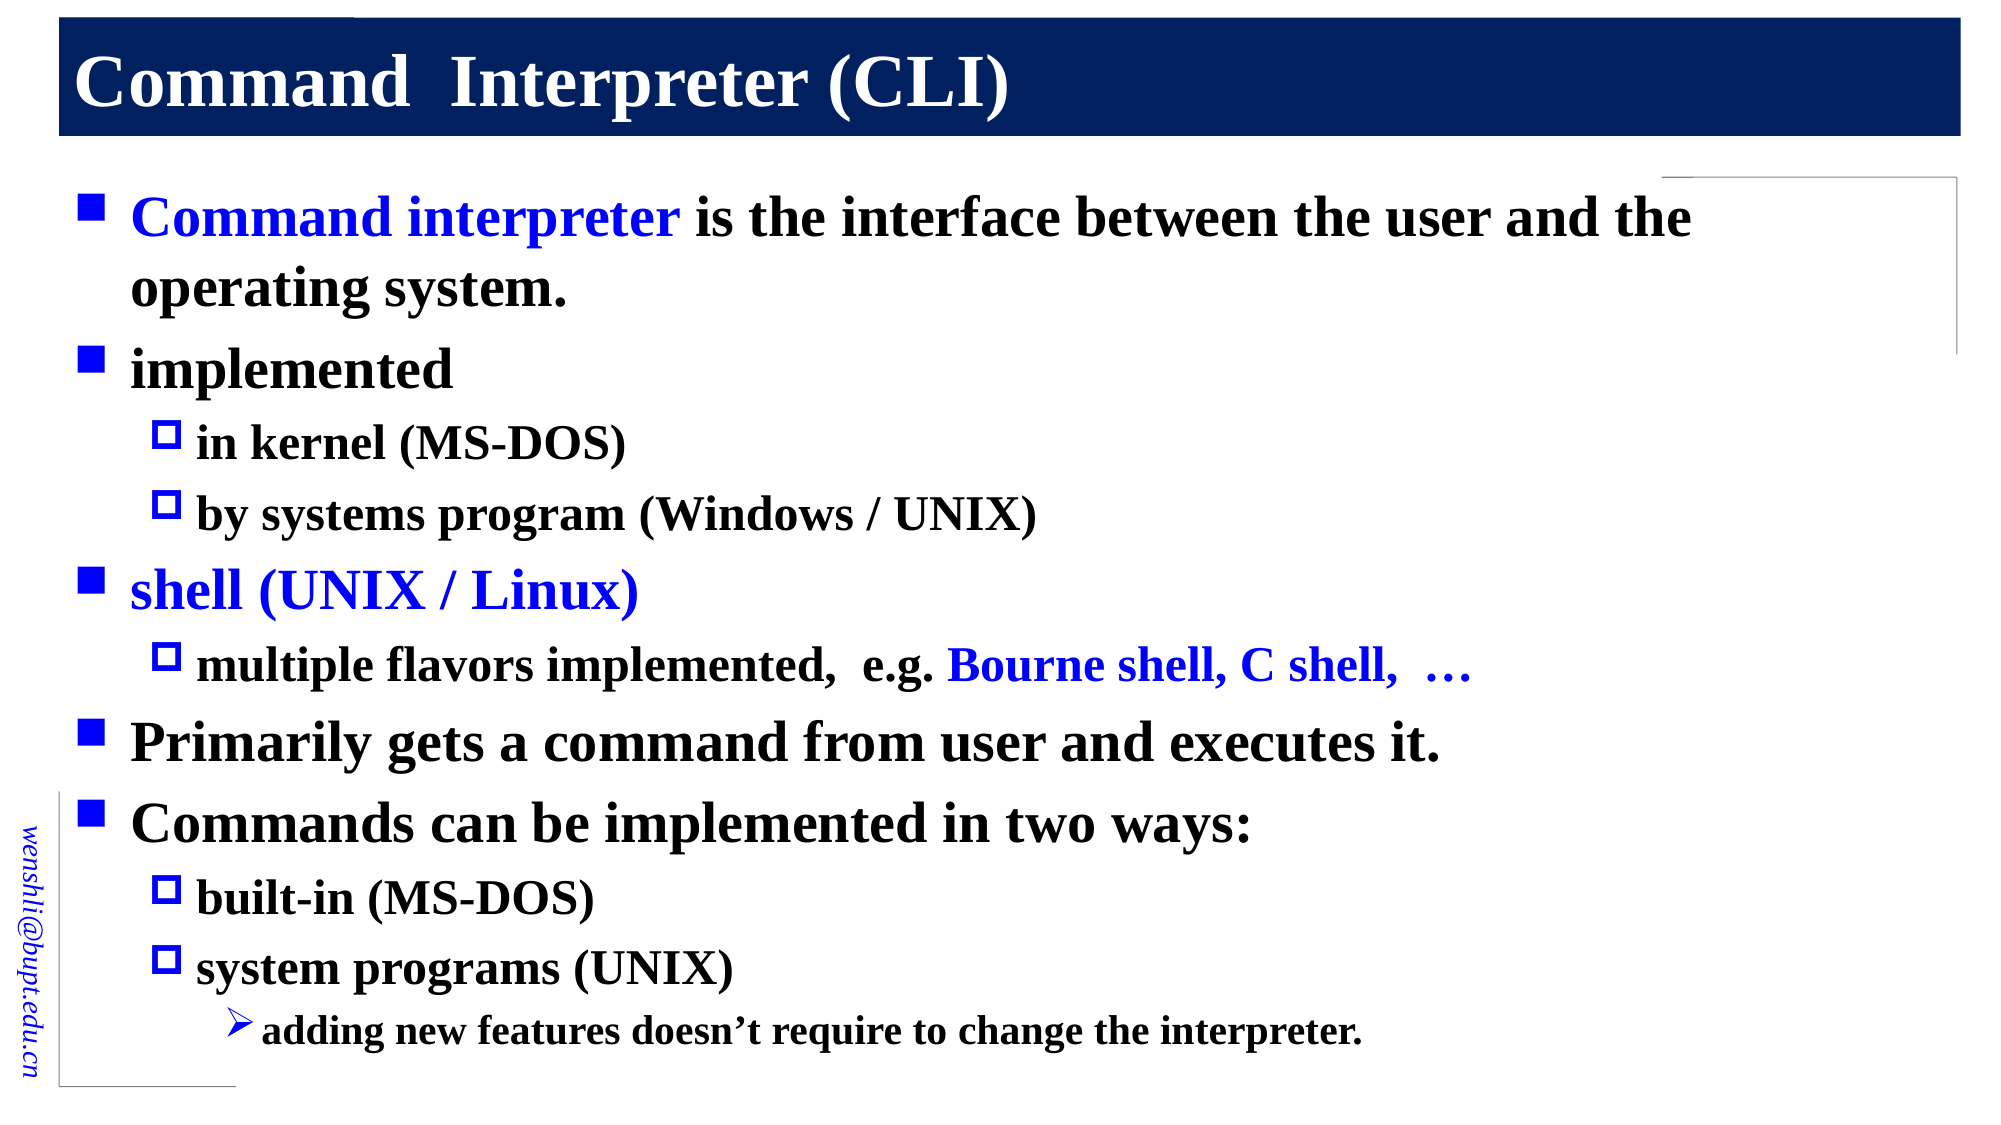

# Command  Interpreter (CLI)
Command interpreter is the interface between the user and the operating system.
implemented
in kernel (MS-DOS)
by systems program (Windows / UNIX)
shell (UNIX / Linux)
multiple flavors implemented,  e.g. Bourne shell, C shell,  …
Primarily gets a command from user and executes it.
Commands can be implemented in two ways:
built-in (MS-DOS)
system programs (UNIX)
adding new features doesn’t require to change the interpreter.
8